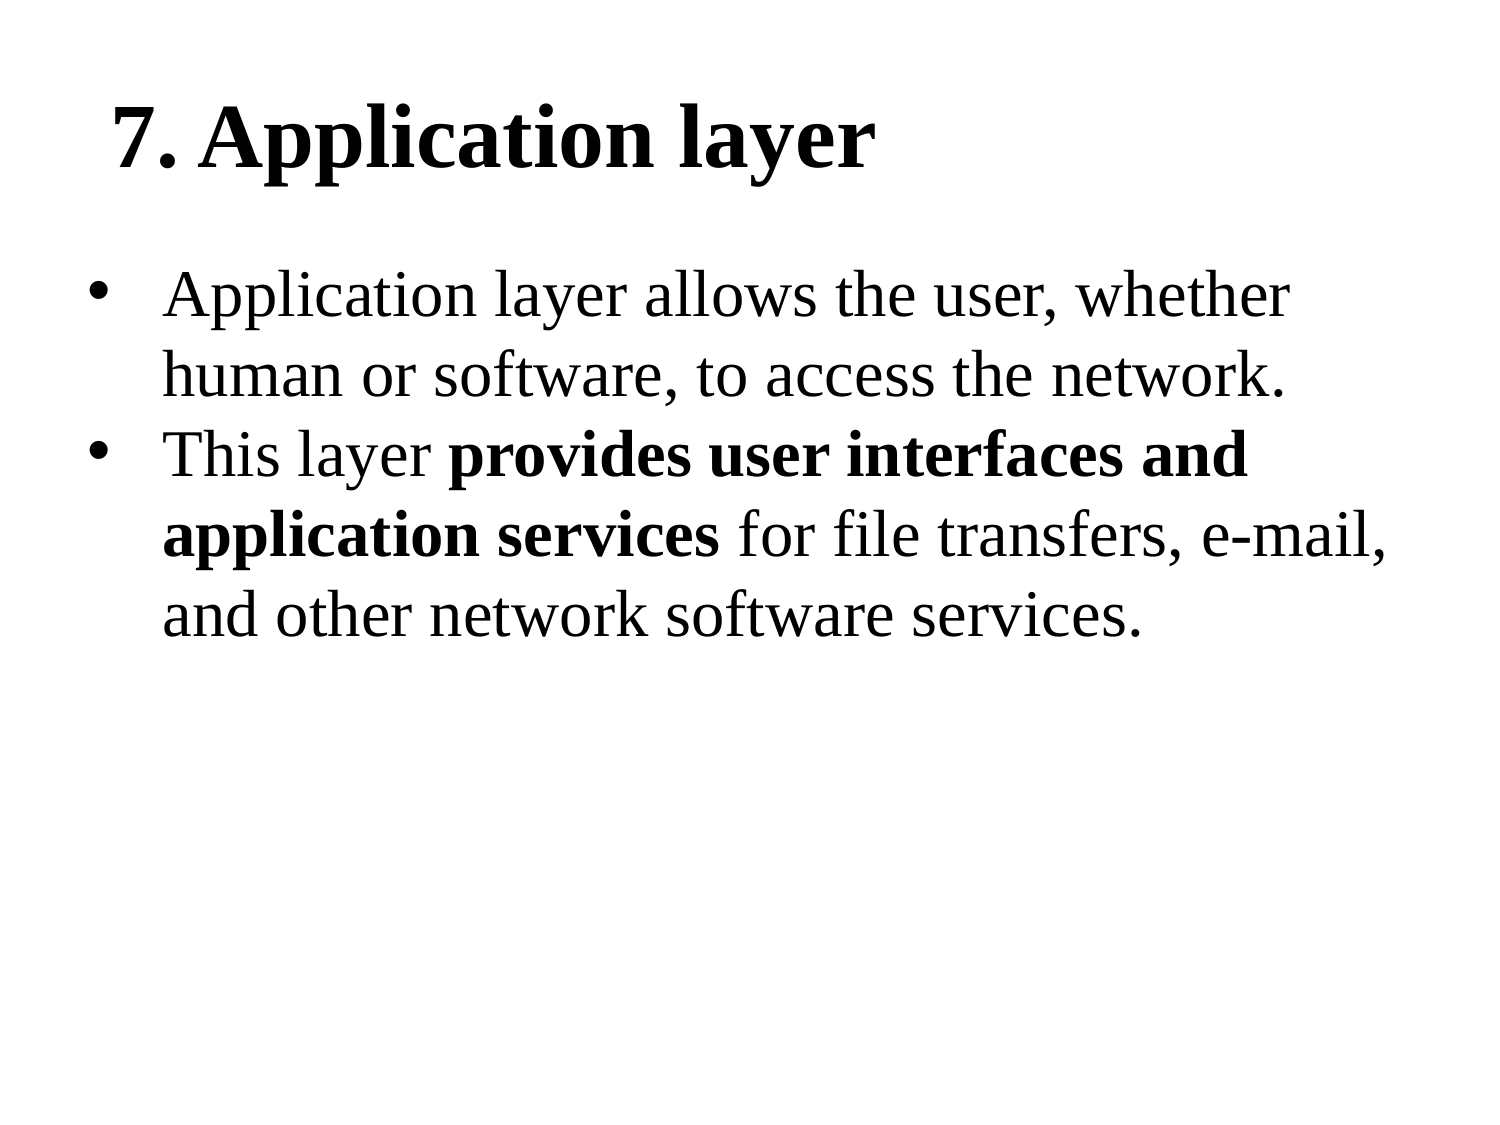

7. Application layer
Application layer allows the user, whether human or software, to access the network.
This layer provides user interfaces and application services for file transfers, e-mail, and other network software services.